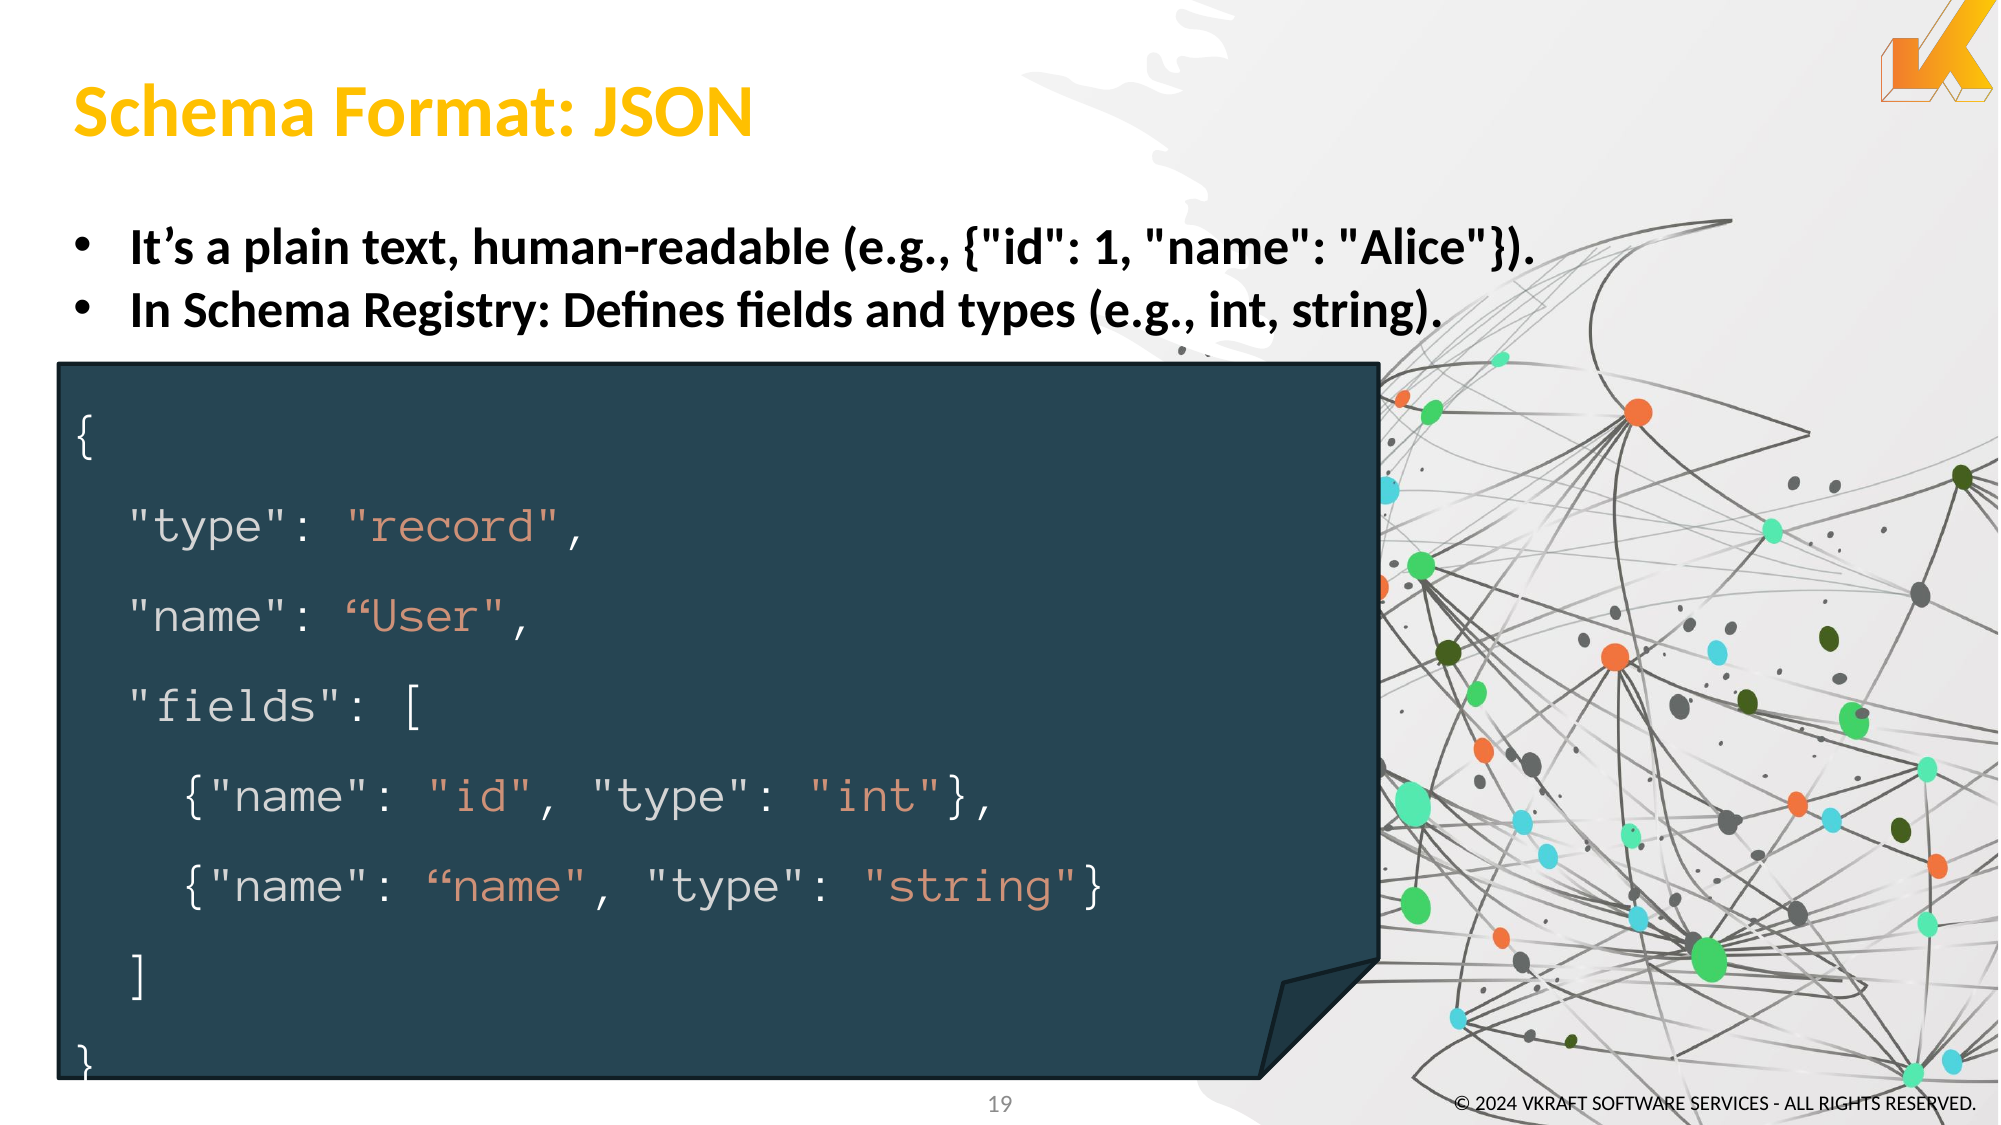

# Schema Format: JSON
It’s a plain text, human-readable (e.g., {"id": 1, "name": "Alice"}).
In Schema Registry: Defines fields and types (e.g., int, string).
{
  "type": "record",
  "name": “User",
  "fields": [
    {"name": "id", "type": "int"},
    {"name": “name", "type": "string"}
  ]
}